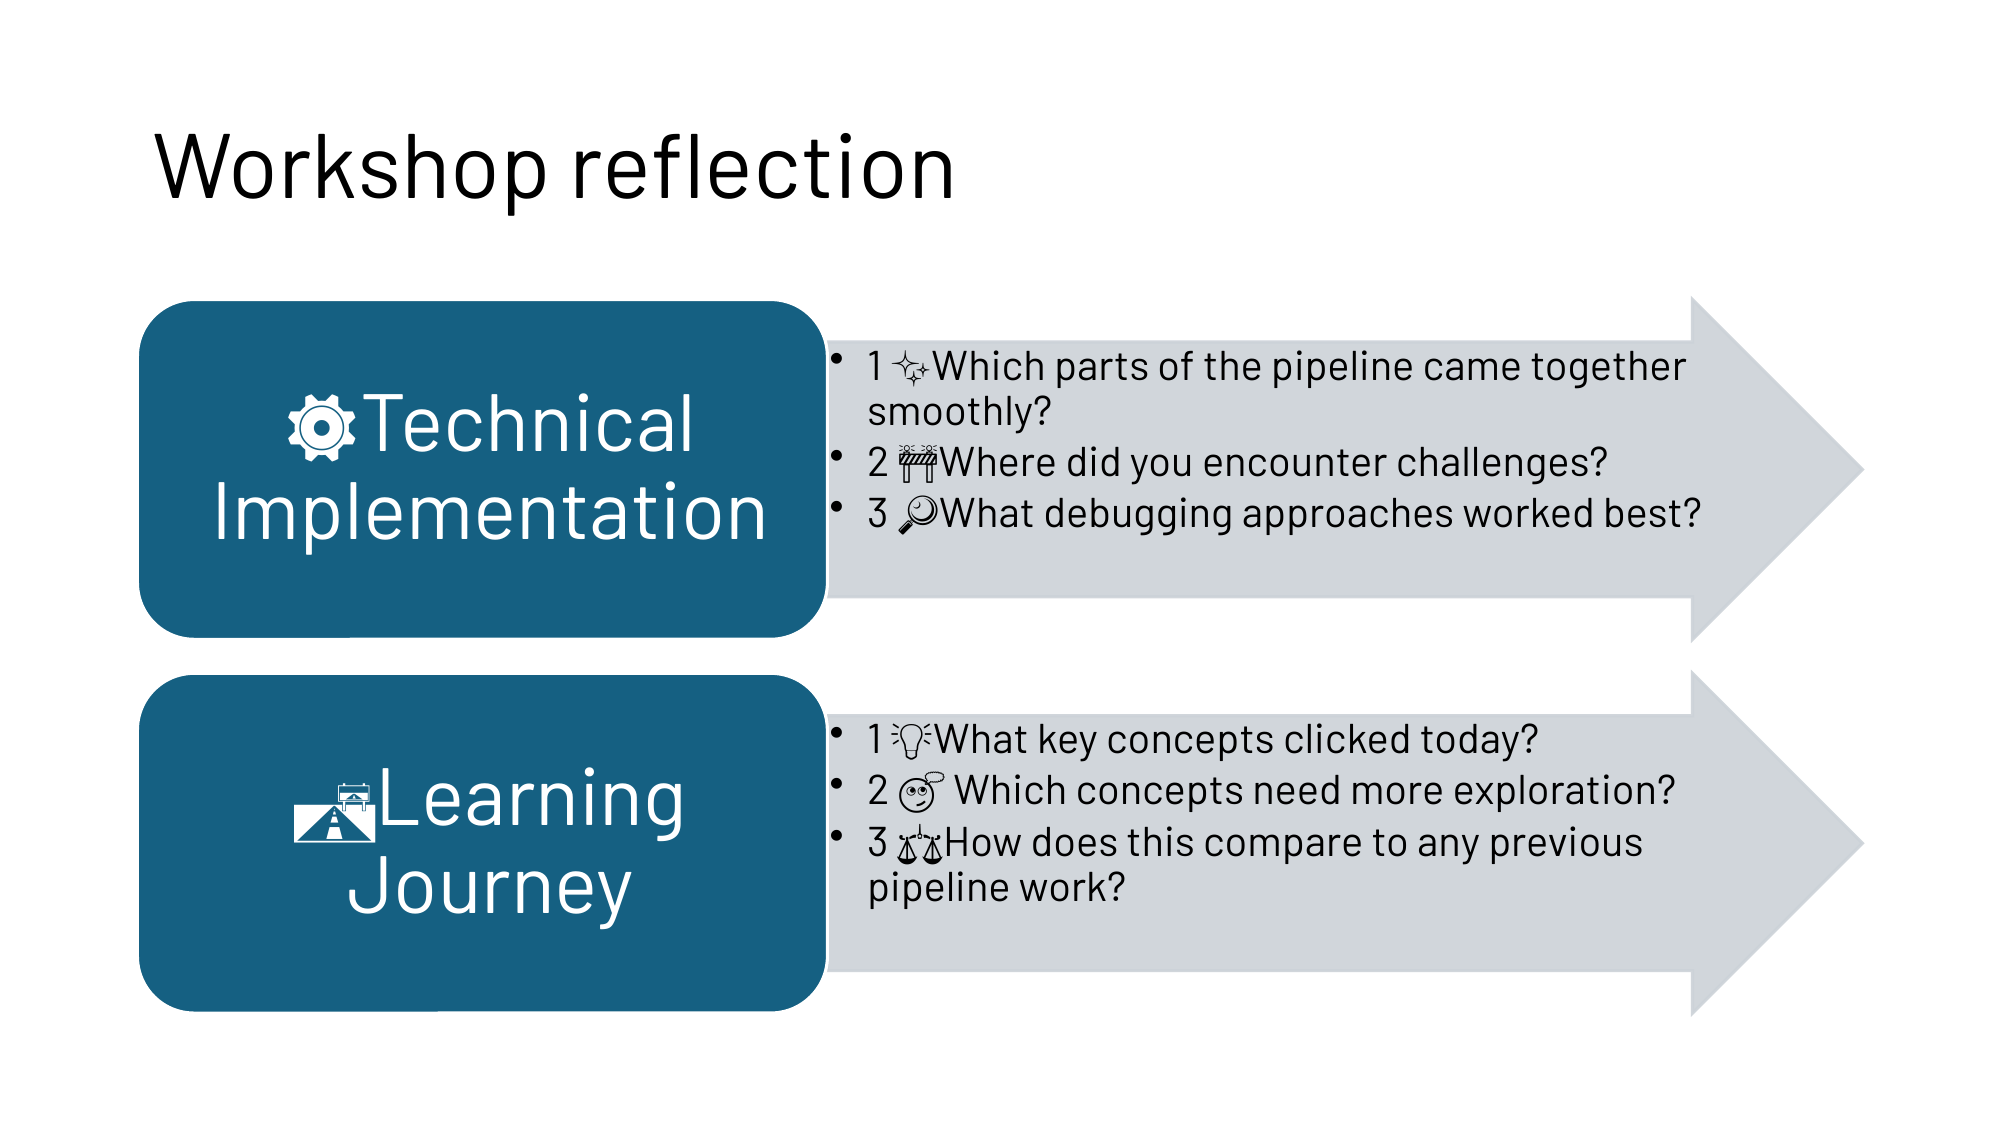

# Workshop reflection
1 ✨Which parts of the pipeline came together smoothly?
2 🚧Where did you encounter challenges?
3 🔎What debugging approaches worked best?
⚙️Technical Implementation
1 💡What key concepts clicked today?
2 🤔 Which concepts need more exploration?
3 ⚖️How does this compare to any previous pipeline work?
🛣️Learning Journey